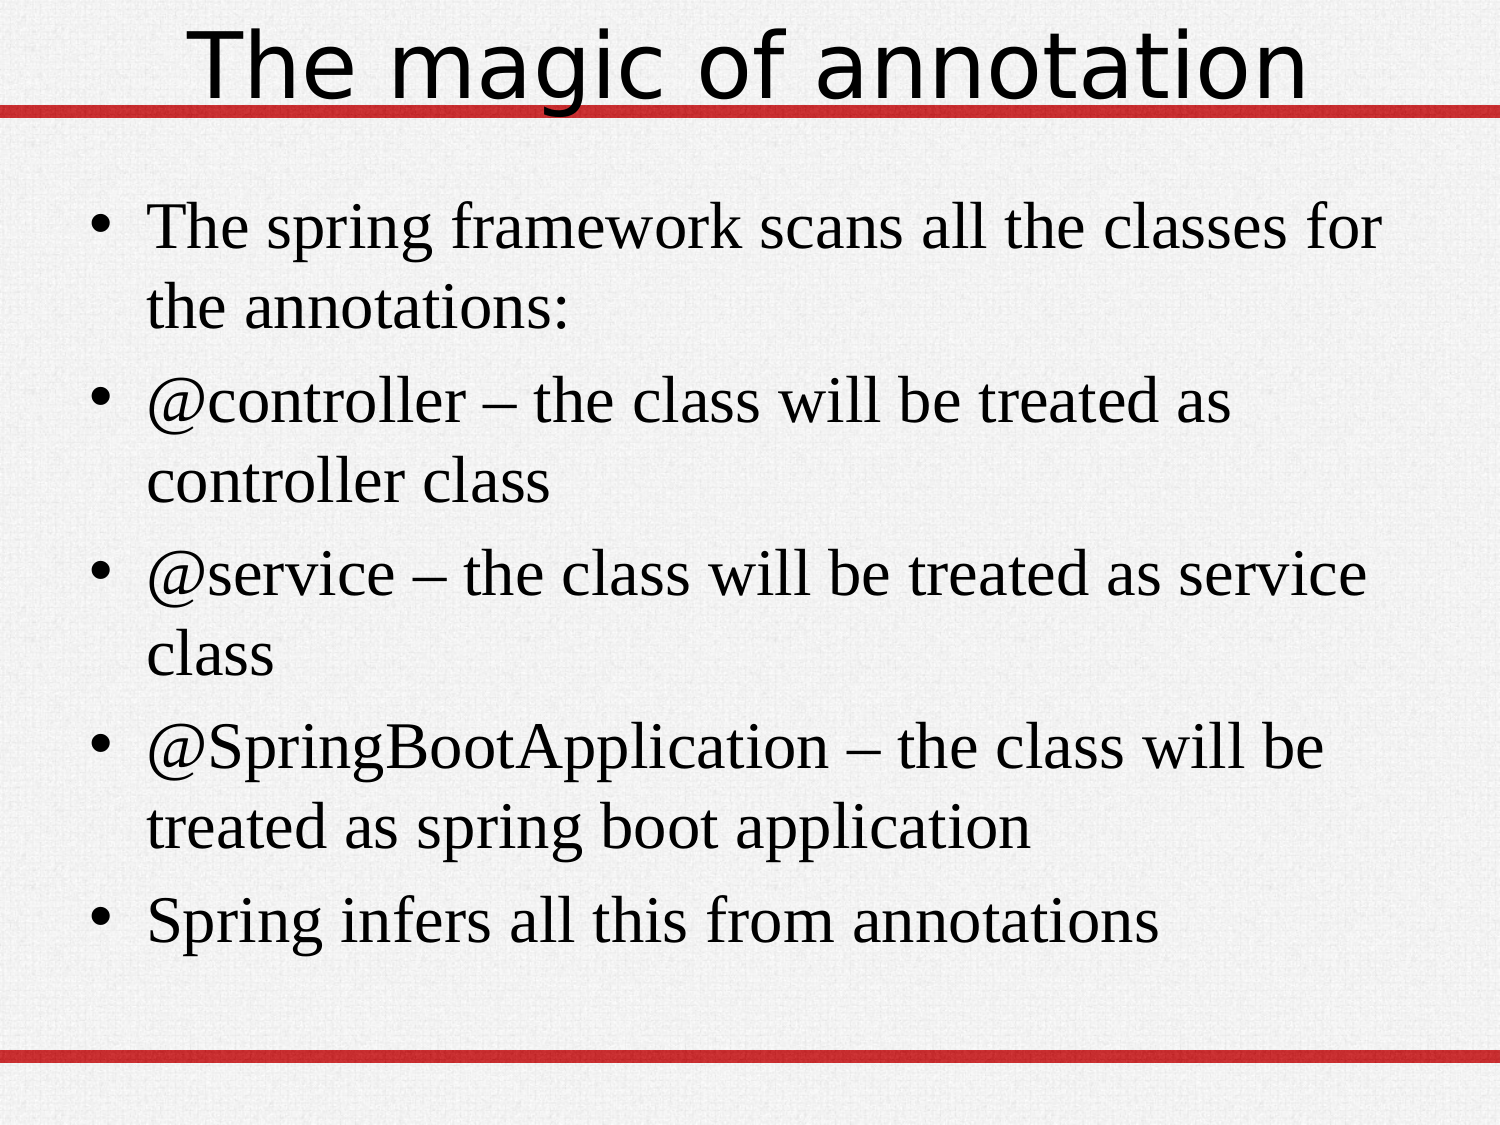

# The magic of annotation
The spring framework scans all the classes for the annotations:
@controller – the class will be treated as controller class
@service – the class will be treated as service class
@SpringBootApplication – the class will be treated as spring boot application
Spring infers all this from annotations
24